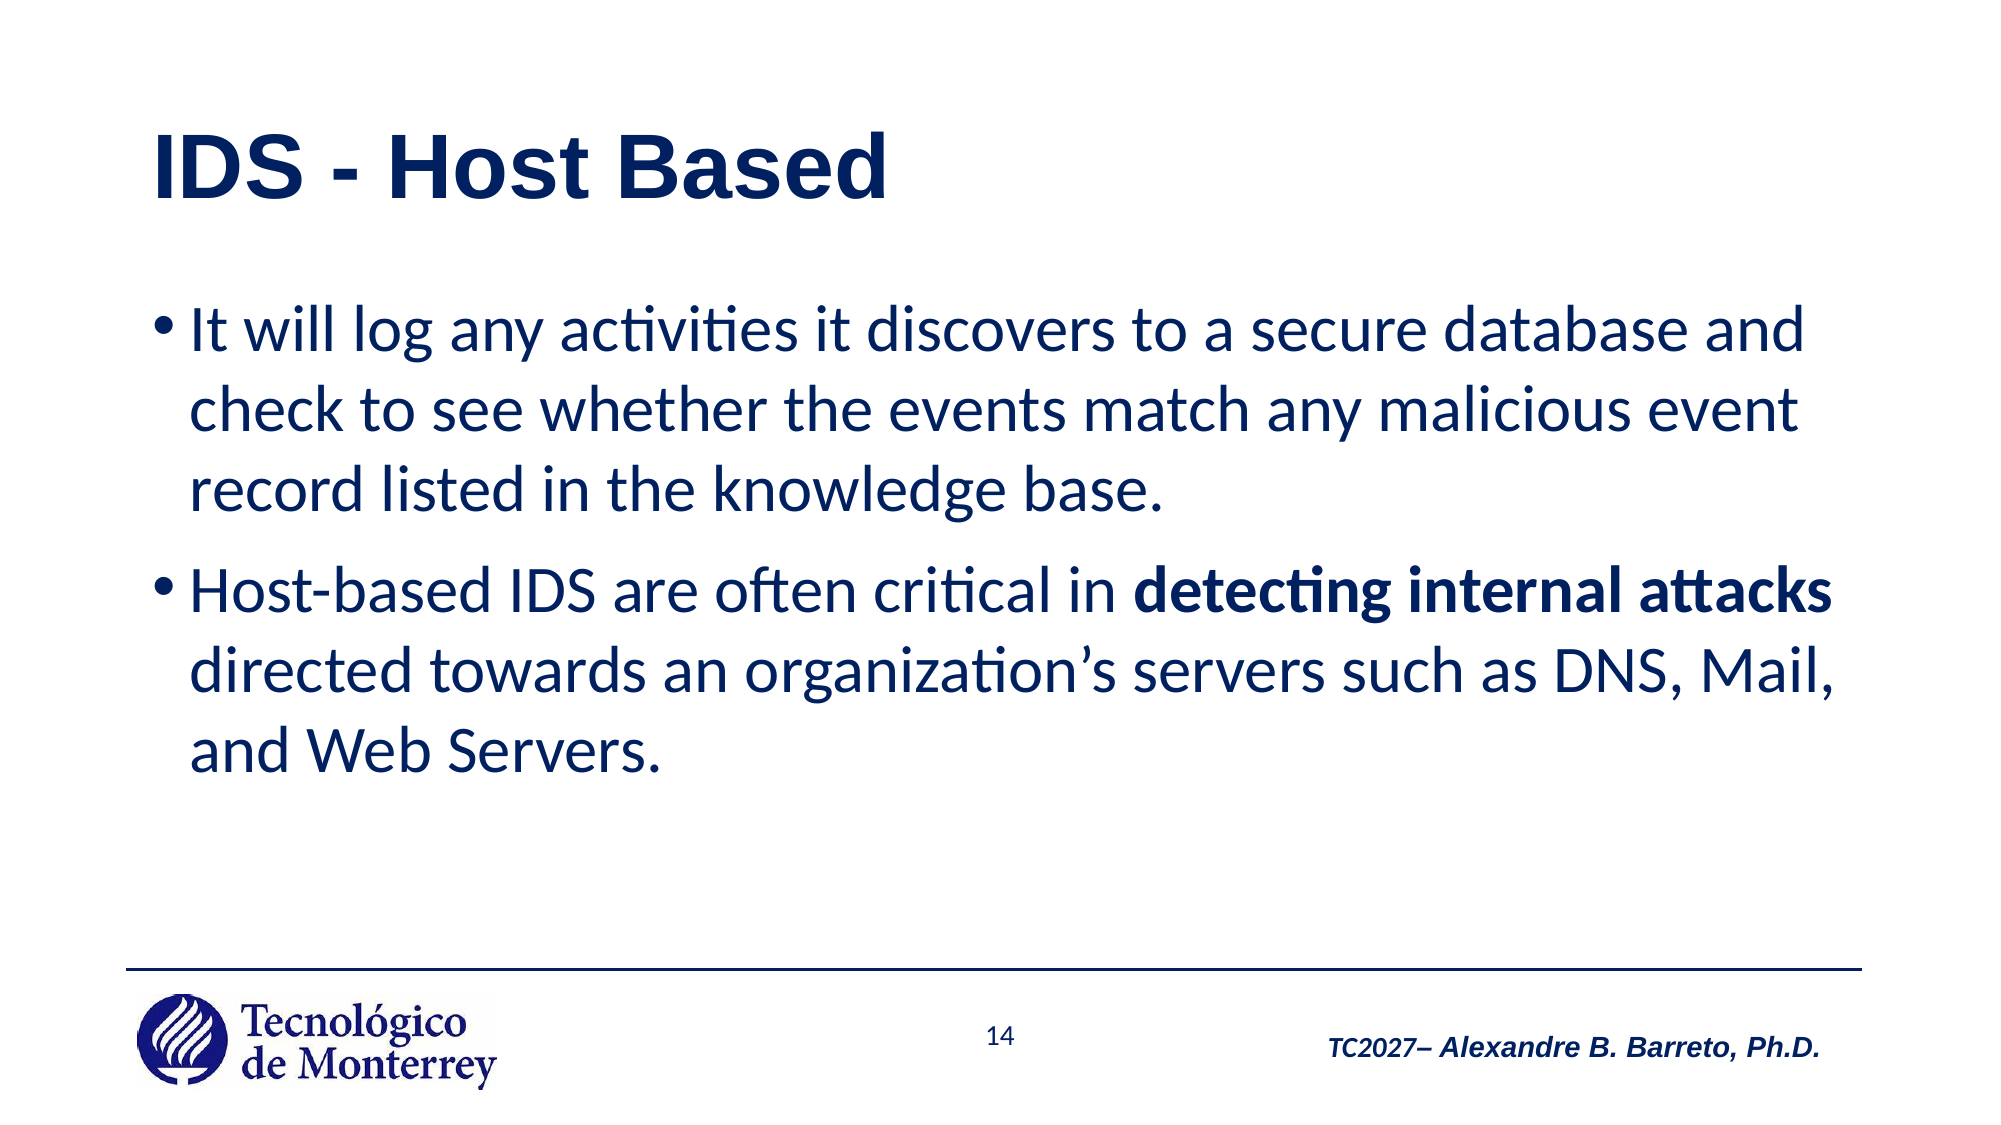

# IDS - Host Based
It will log any activities it discovers to a secure database and check to see whether the events match any malicious event record listed in the knowledge base.
Host-based IDS are often critical in detecting internal attacks directed towards an organization’s servers such as DNS, Mail, and Web Servers.